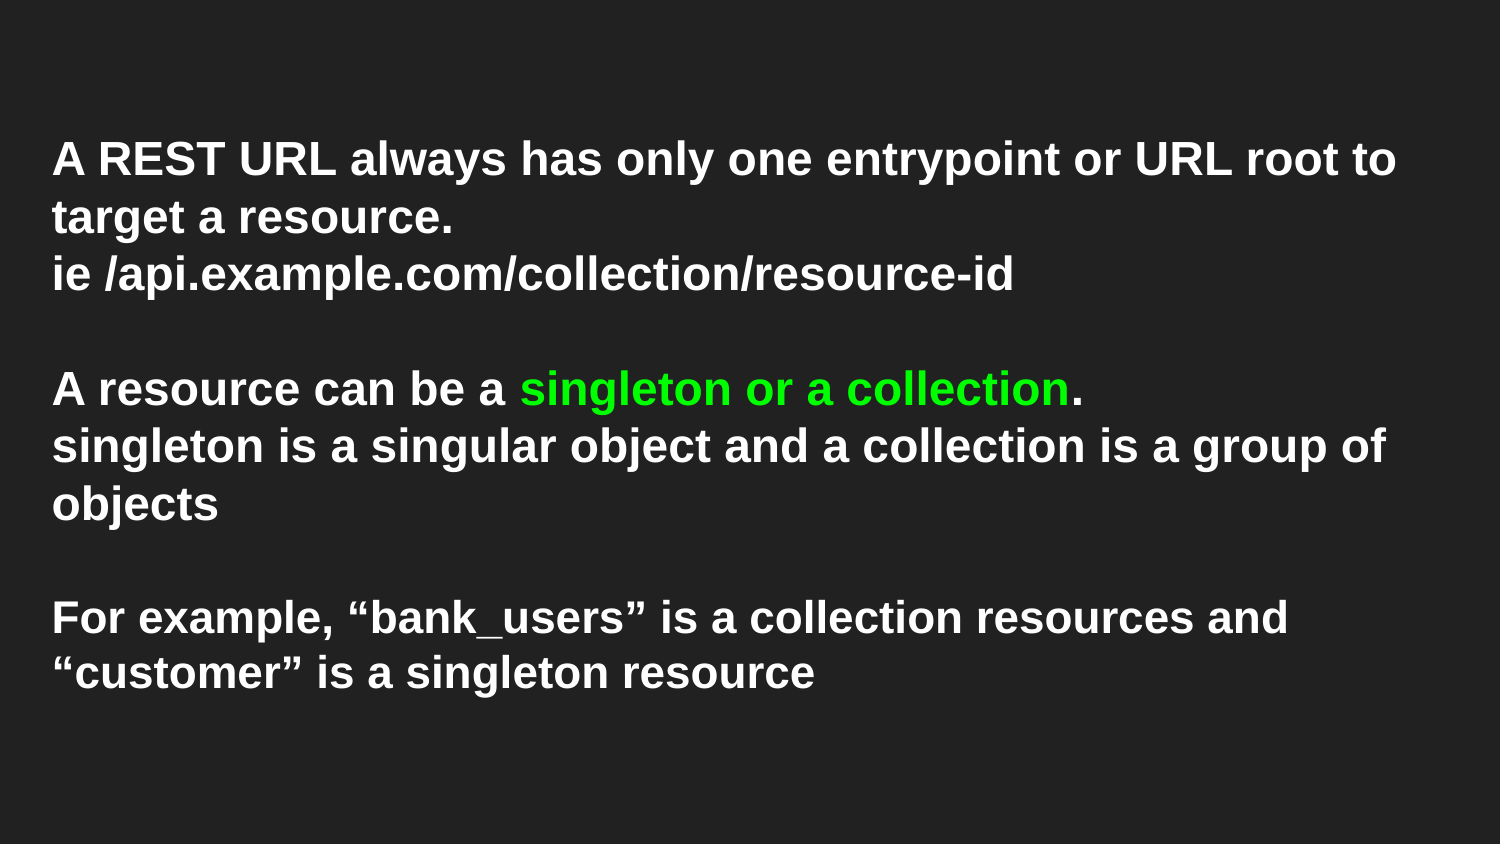

# A REST URL always has only one entrypoint or URL root to target a resource.
ie /api.example.com/collection/resource-id

A resource can be a singleton or a collection.
singleton is a singular object and a collection is a group of objects

For example, “bank_users” is a collection resources and “customer” is a singleton resource